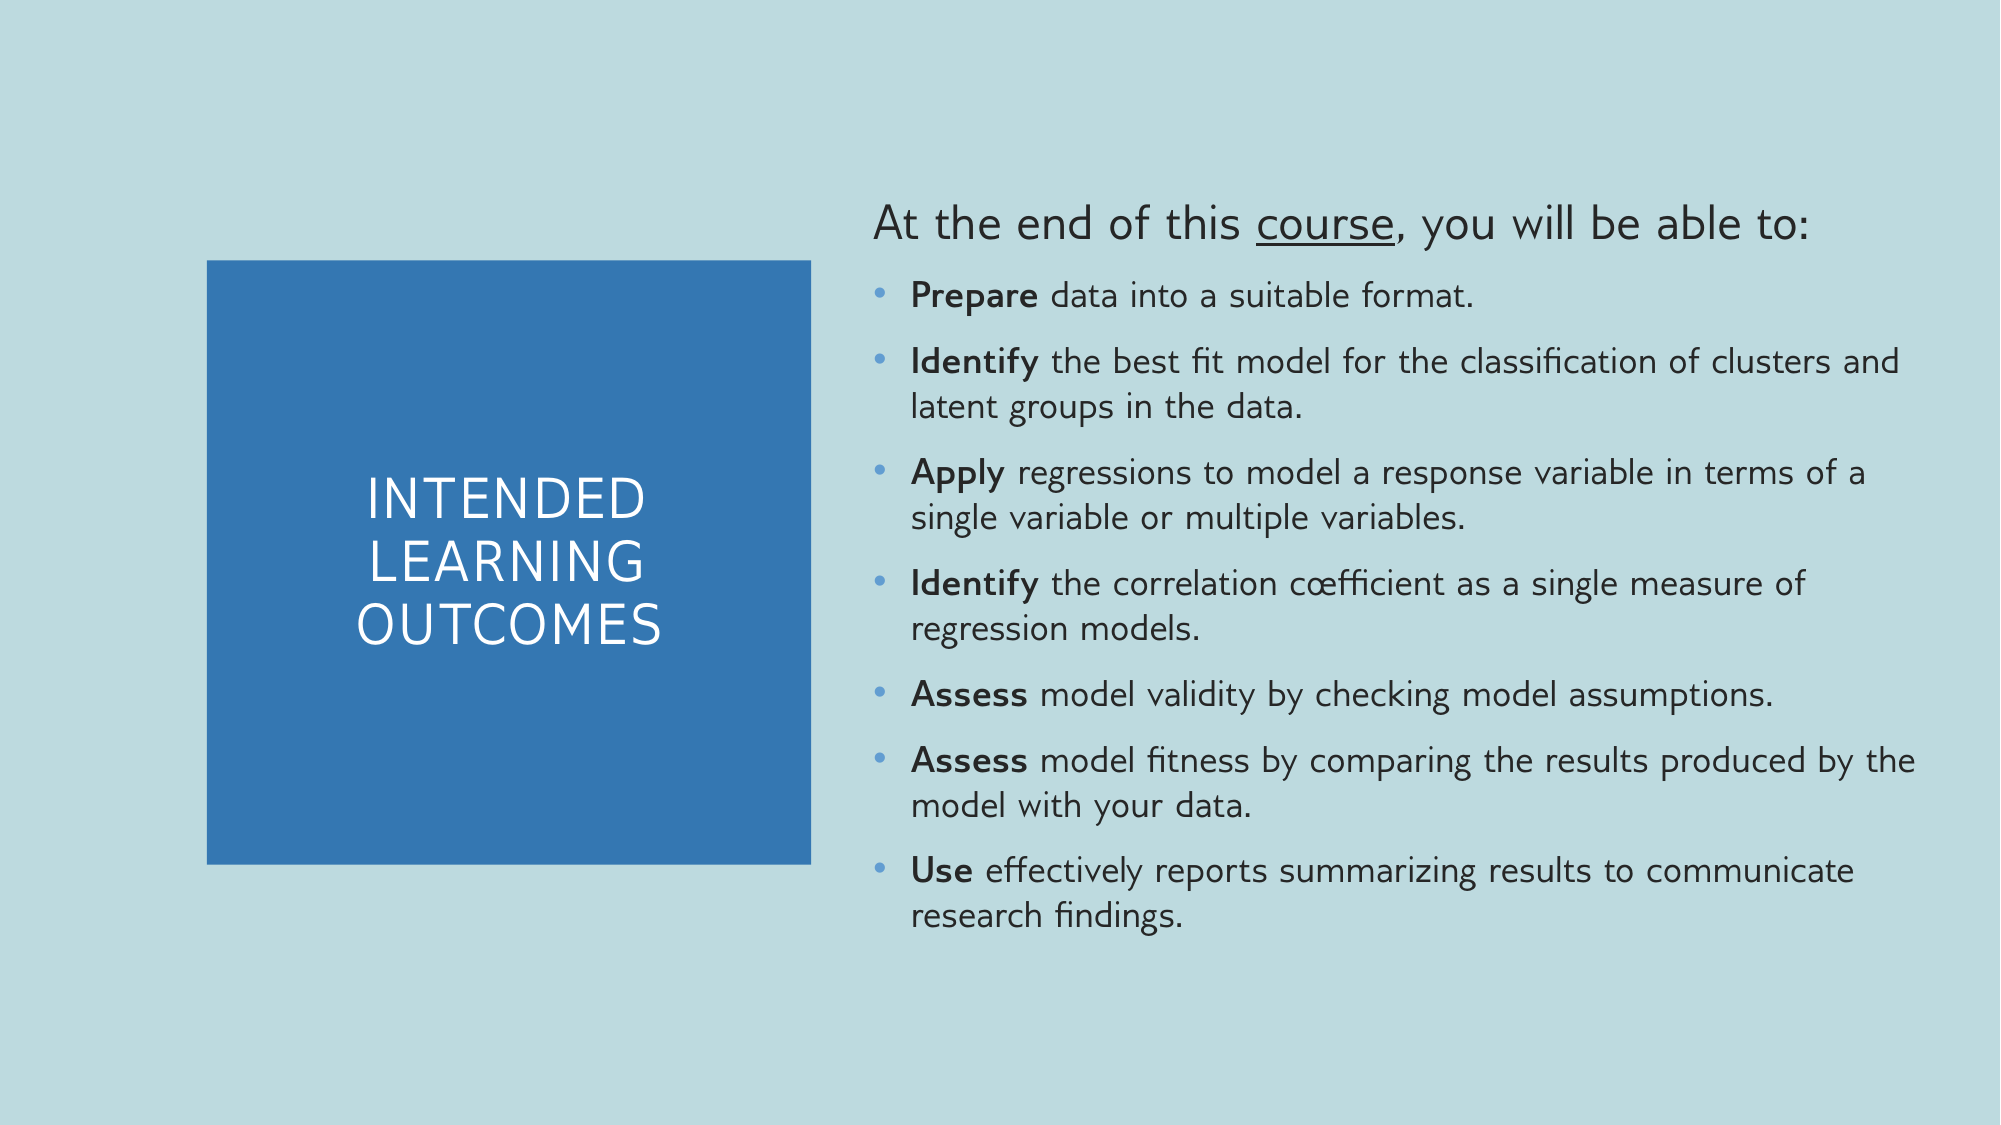

At the end of this course, you will be able to:
Prepare data into a suitable format.
Identify the best fit model for the classification of clusters and latent groups in the data.
Apply regressions to model a response variable in terms of a single variable or multiple variables.
Identify the correlation coefficient as a single measure of regression models.
Assess model validity by checking model assumptions.
Assess model fitness by comparing the results produced by the model with your data.
Use effectively reports summarizing results to communicate research findings.
# Intended learning outComes